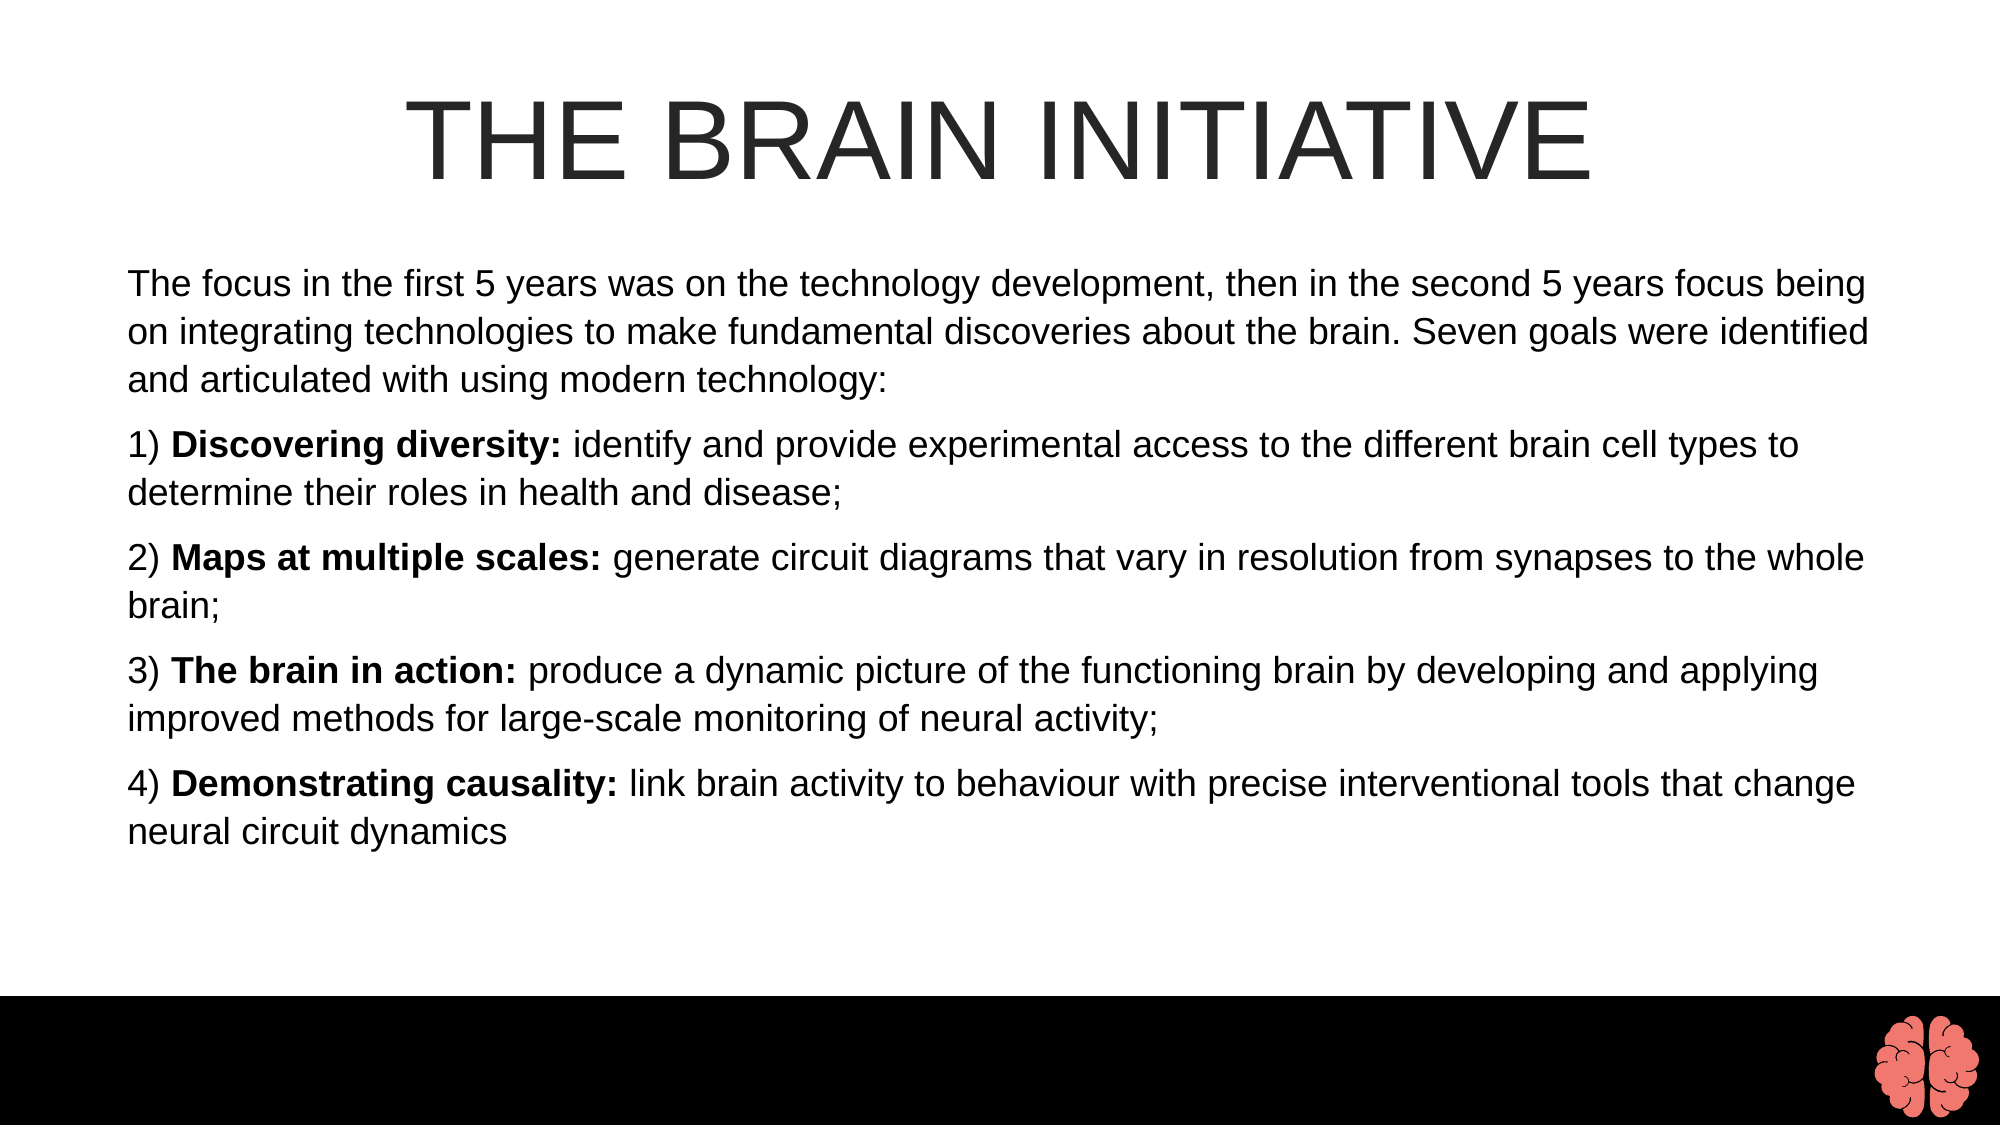

THE BRAIN INITIATIVE

The focus in the first 5 years was on the technology development, then in the second 5 years focus being on integrating technologies to make fundamental discoveries about the brain. Seven goals were identified and articulated with using modern technology:
1) Discovering diversity: identify and provide experimental access to the different brain cell types to determine their roles in health and disease;
2) Maps at multiple scales: generate circuit diagrams that vary in resolution from synapses to the whole brain;
3) The brain in action: produce a dynamic picture of the functioning brain by developing and applying improved methods for large-scale monitoring of neural activity;
4) Demonstrating causality: link brain activity to behaviour with precise interventional tools that change neural circuit dynamics